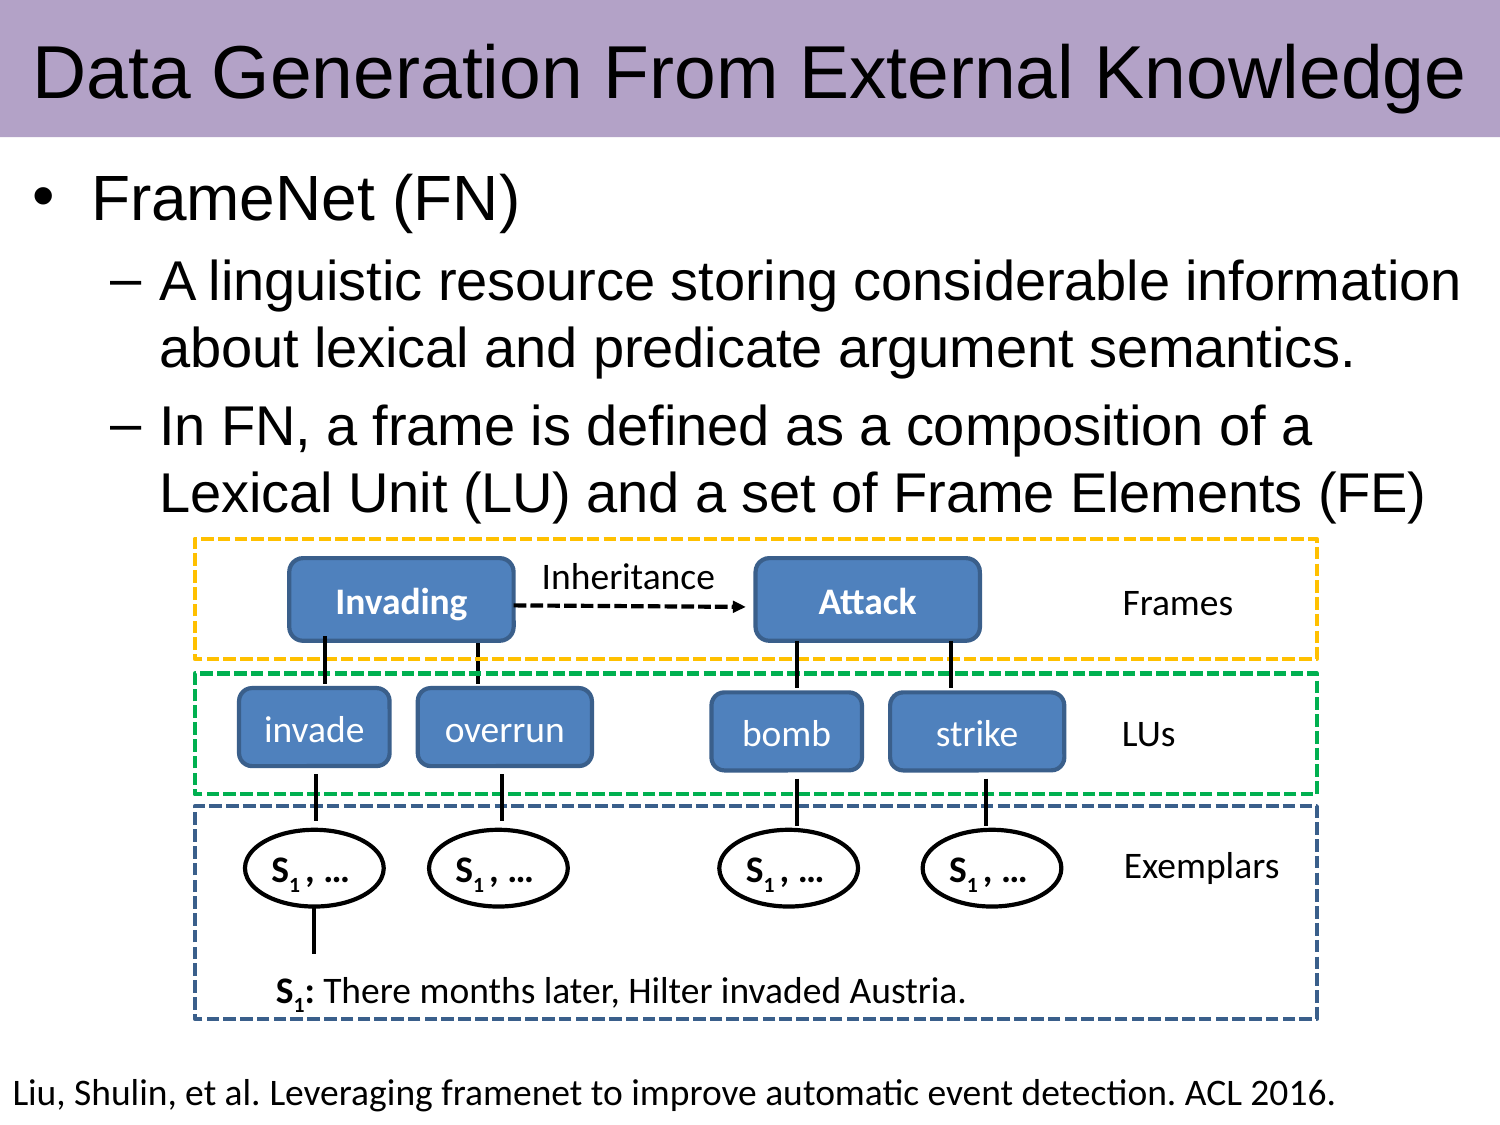

# Data Generation From External Knowledge
FrameNet (FN)
A linguistic resource storing considerable information about lexical and predicate argument semantics.
In FN, a frame is defined as a composition of a Lexical Unit (LU) and a set of Frame Elements (FE)

Inheritance
Invading
Attack
Frames

overrun
invade
strike
bomb
LUs

Exemplars
S1 , …
S1 , …
S1 , …
S1 , …
S1: There months later, Hilter invaded Austria.
Liu, Shulin, et al. Leveraging framenet to improve automatic event detection. ACL 2016.